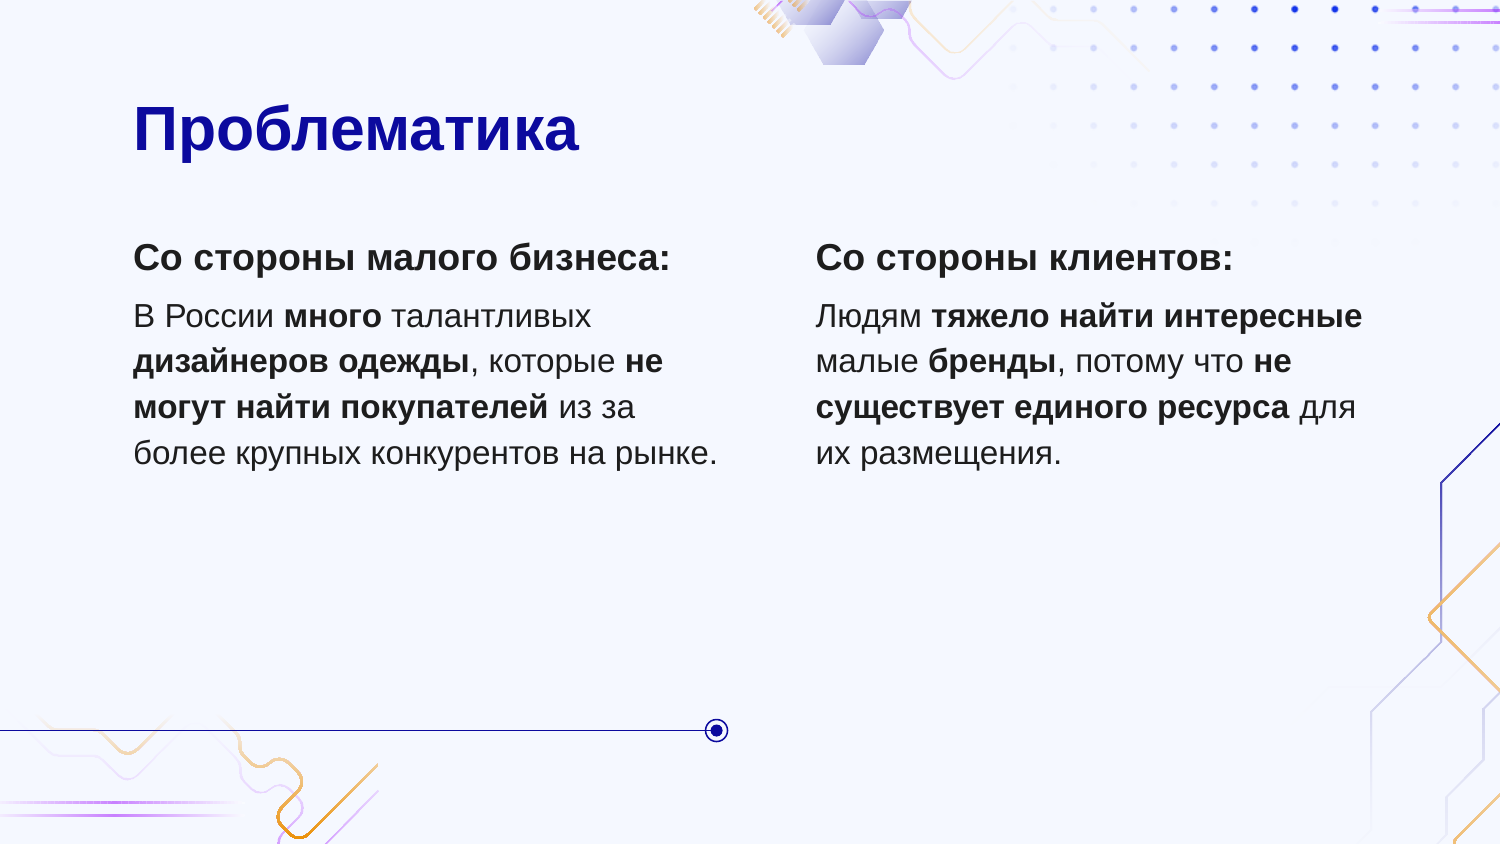

# Проблематика
Со стороны малого бизнеса:
Со стороны клиентов:
В России много талантливых дизайнеров одежды, которые не могут найти покупателей из за более крупных конкурентов на рынке.
Людям тяжело найти интересные малые бренды, потому что не существует единого ресурса для их размещения.